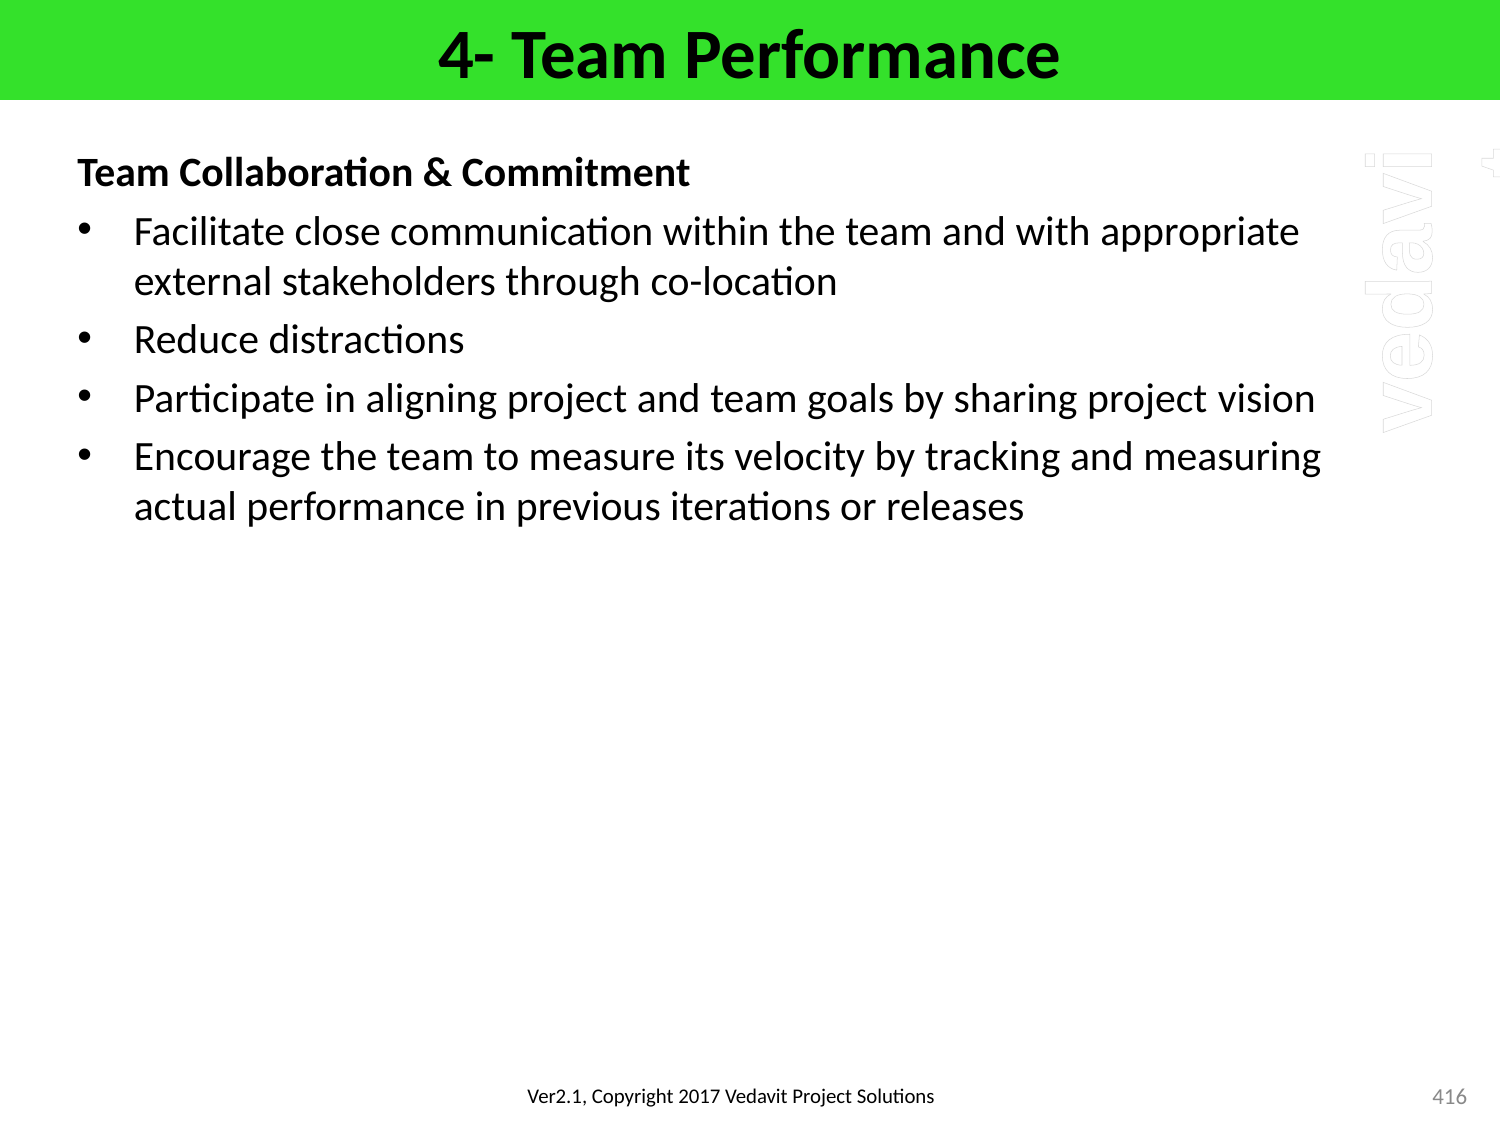

# 4- Team Performance

Team Collaboration & Commitment
Facilitate close communication within the team and with appropriate external stakeholders through co-location
Reduce distractions
Participate in aligning project and team goals by sharing project vision
Encourage the team to measure its velocity by tracking and measuring actual performance in previous iterations or releases

416